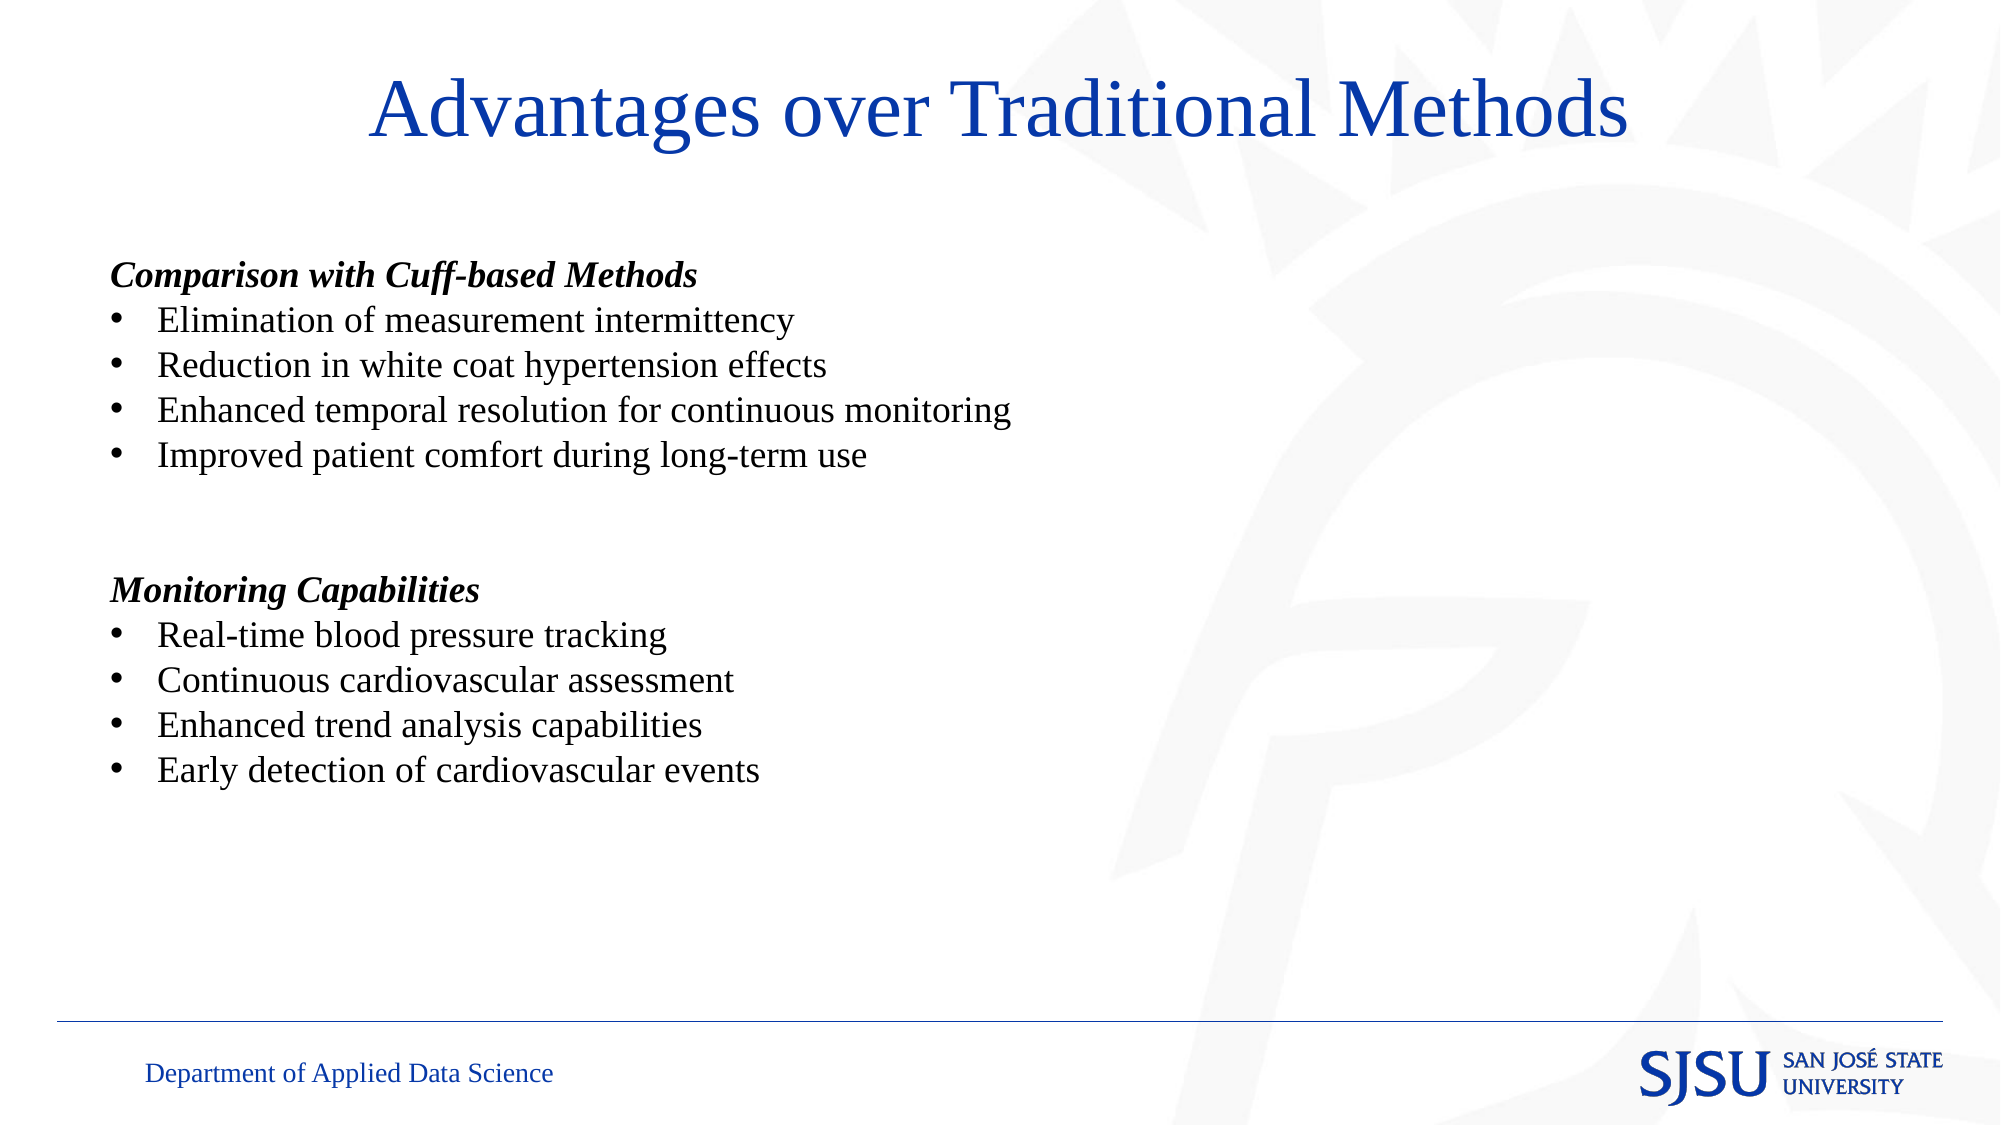

# Advantages over Traditional Methods
Comparison with Cuff-based Methods
Elimination of measurement intermittency
Reduction in white coat hypertension effects
Enhanced temporal resolution for continuous monitoring
Improved patient comfort during long-term use

Monitoring Capabilities
Real-time blood pressure tracking
Continuous cardiovascular assessment
Enhanced trend analysis capabilities
Early detection of cardiovascular events

Department of Applied Data Science